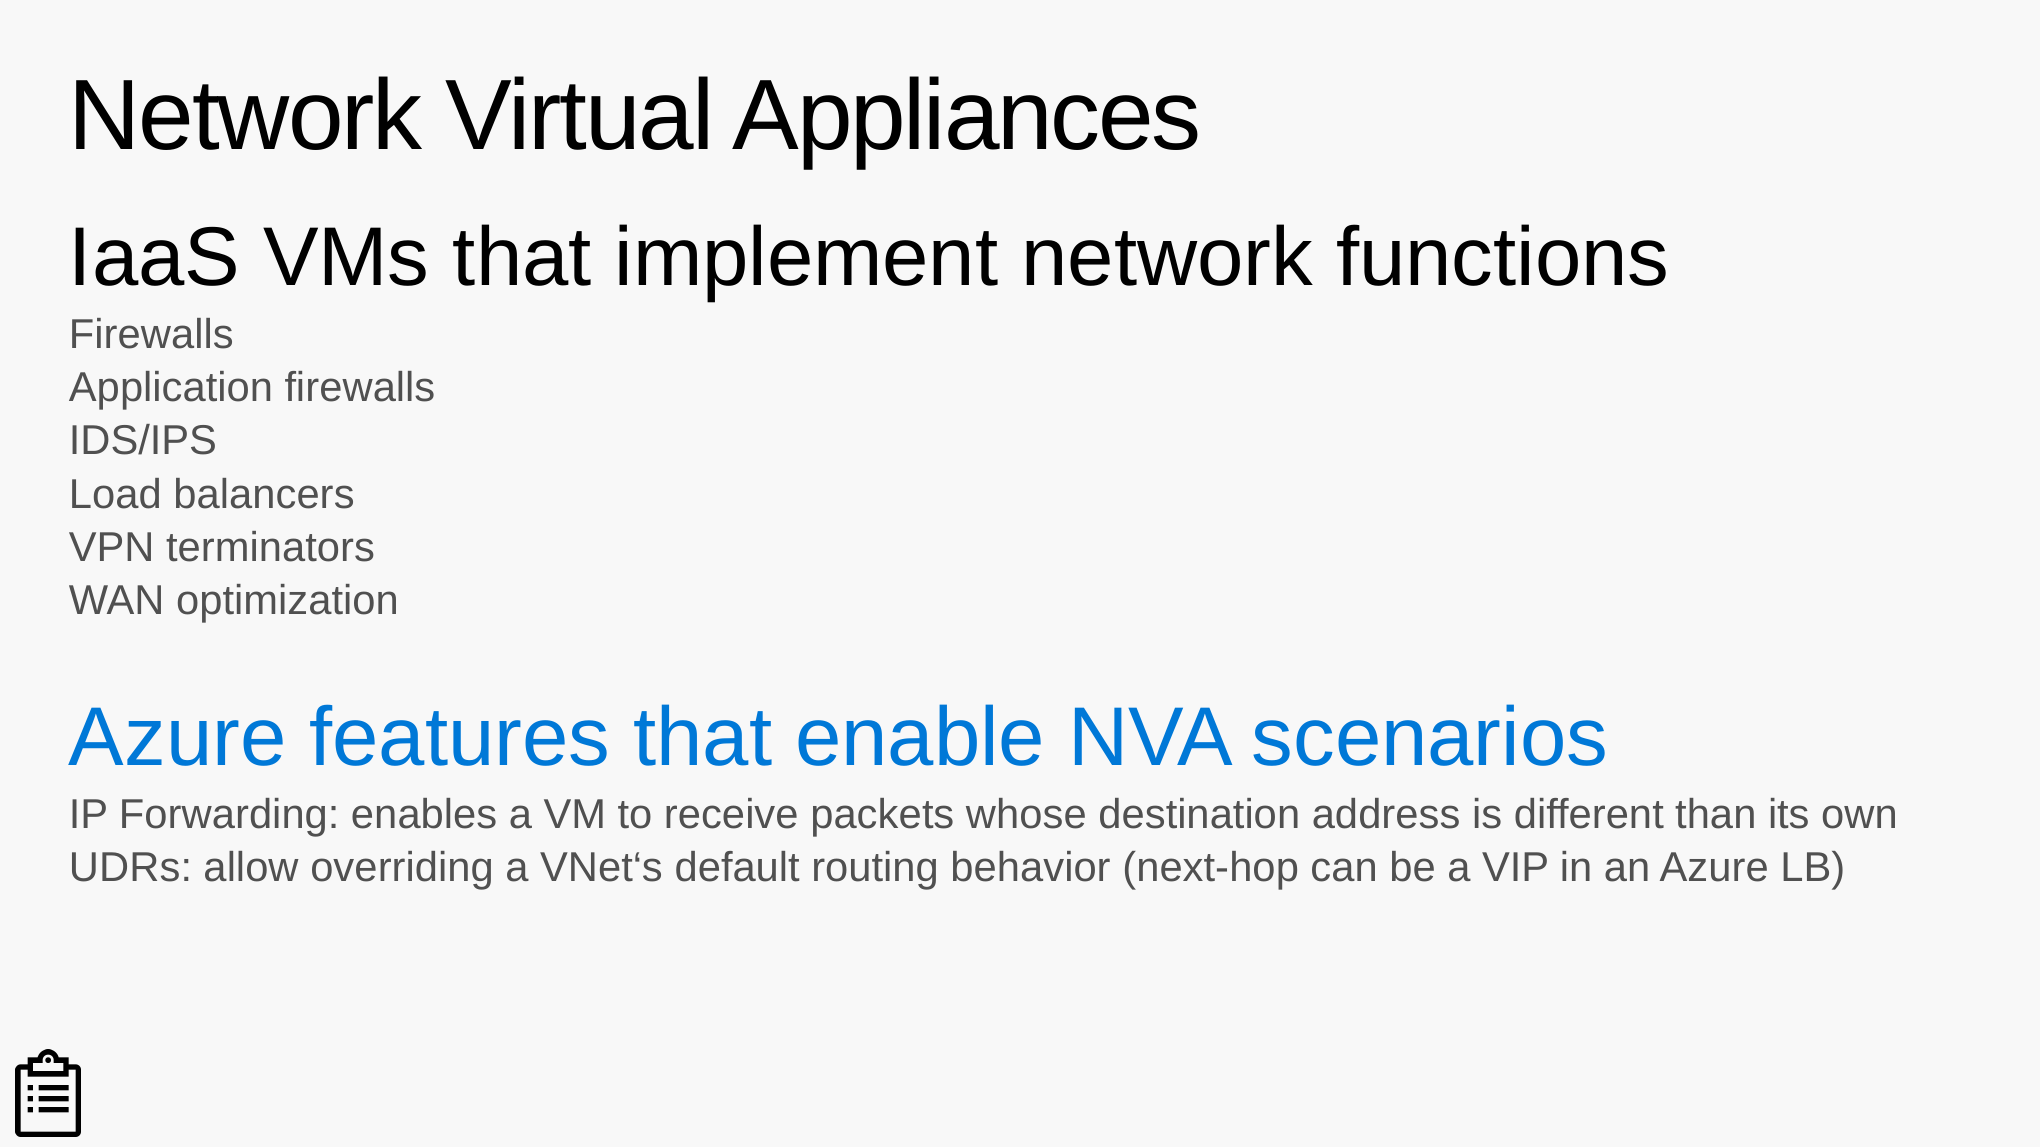

# Network Virtual Appliances
IaaS VMs that implement network functions
Firewalls
Application firewalls
IDS/IPS
Load balancers
VPN terminators
WAN optimization

Azure features that enable NVA scenarios
IP Forwarding: enables a VM to receive packets whose destination address is different than its own
UDRs: allow overriding a VNet‘s default routing behavior (next-hop can be a VIP in an Azure LB)